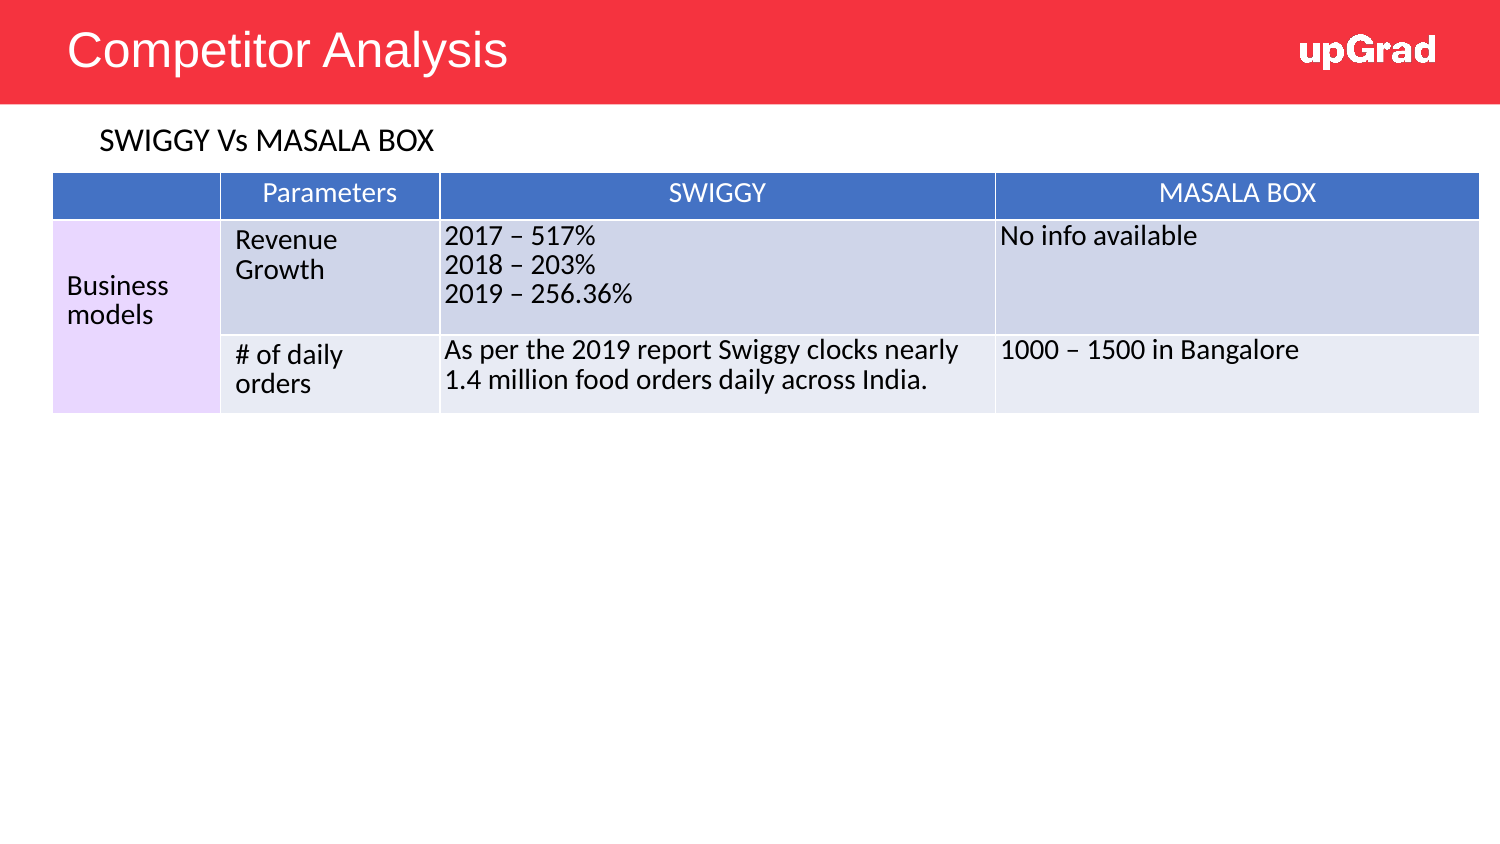

# Competitor Analysis
SWIGGY Vs MASALA BOX
|  | Parameters | SWIGGY | MASALA BOX |
| --- | --- | --- | --- |
| Business models | Revenue Growth | 2017 – 517% 2018 – 203% 2019 – 256.36% | No info available |
|  | # of daily orders | As per the 2019 report Swiggy clocks nearly 1.4 million food orders daily across India. | 1000 – 1500 in Bangalore |